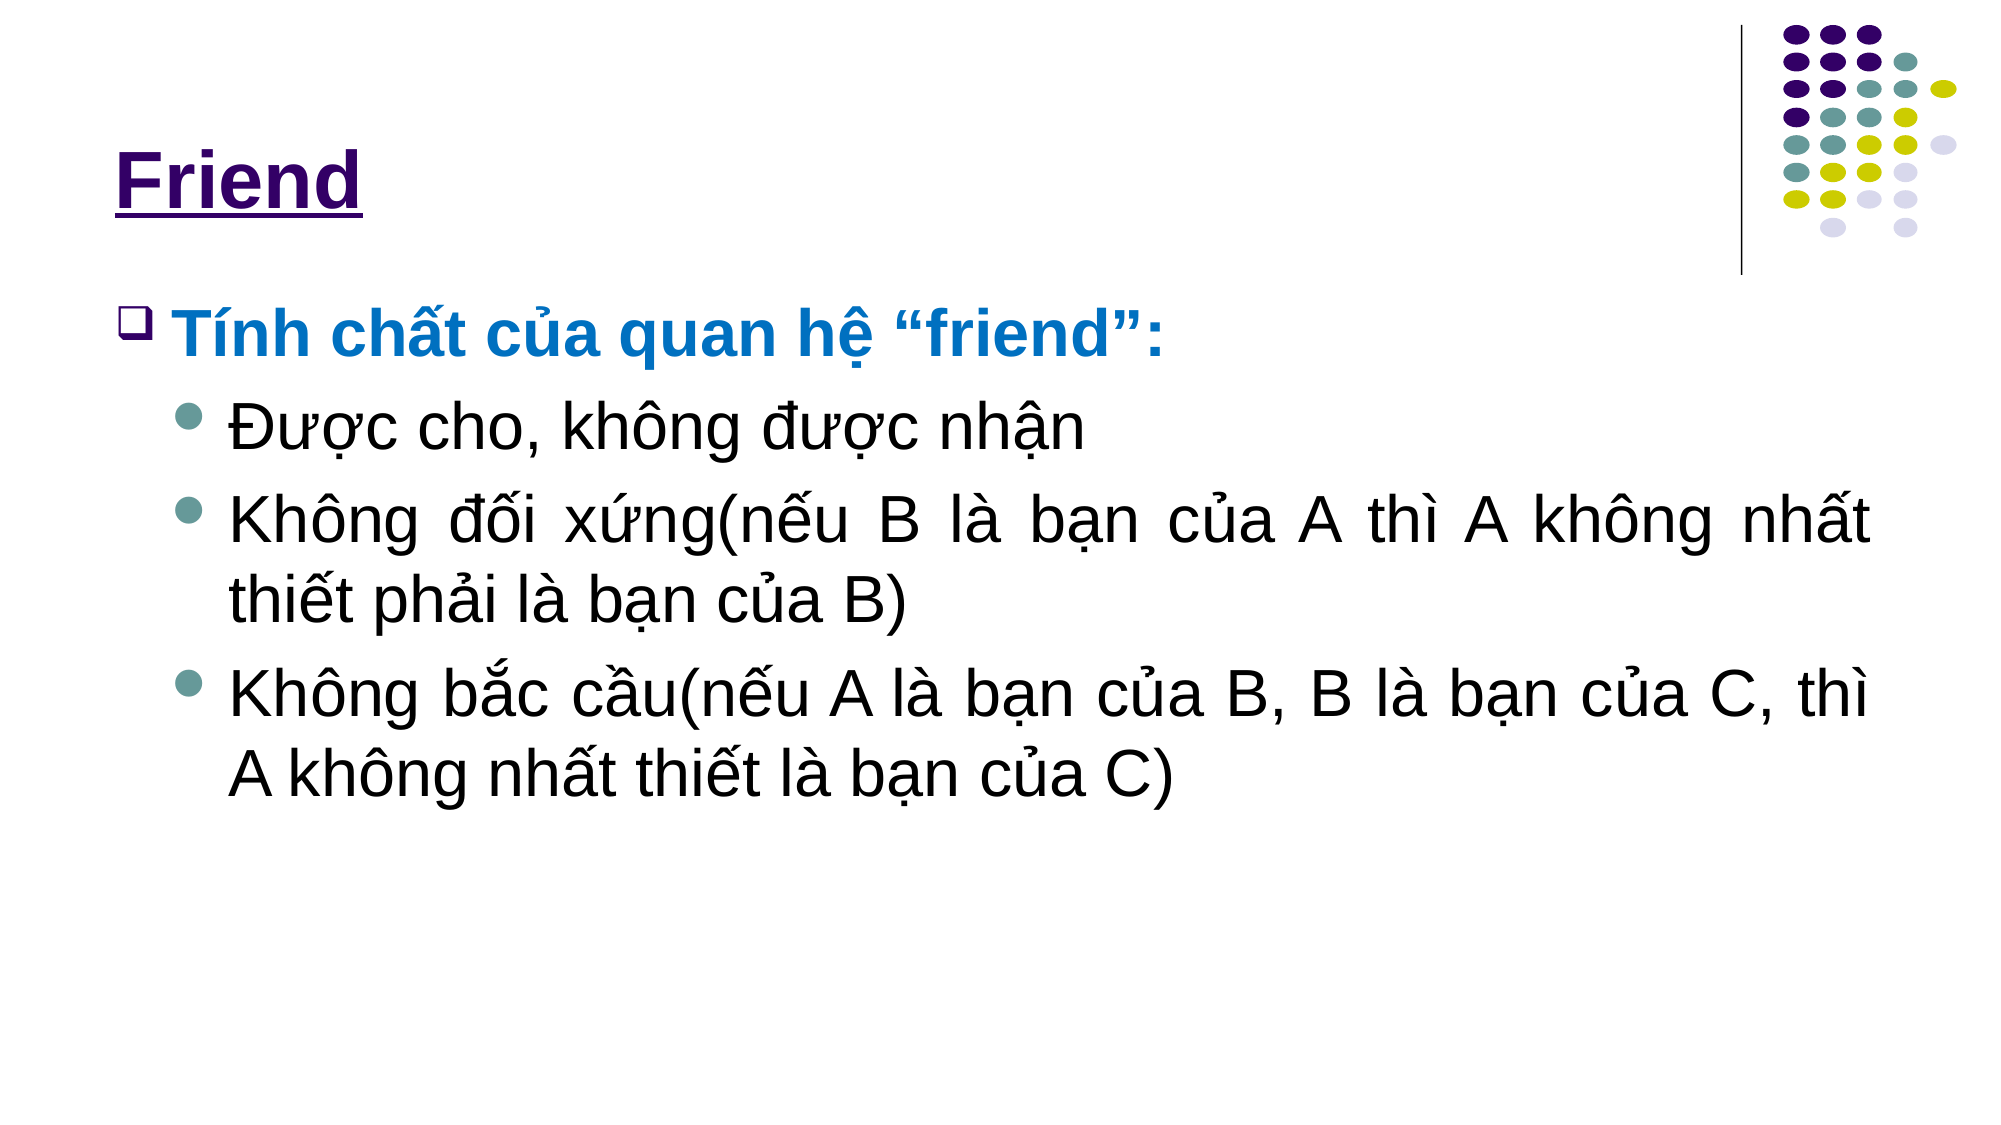

# Friend
Tính chất của quan hệ “friend”:
Được cho, không được nhận
Không đối xứng(nếu B là bạn của A thì A không nhất thiết phải là bạn của B)
Không bắc cầu(nếu A là bạn của B, B là bạn của C, thì A không nhất thiết là bạn của C)